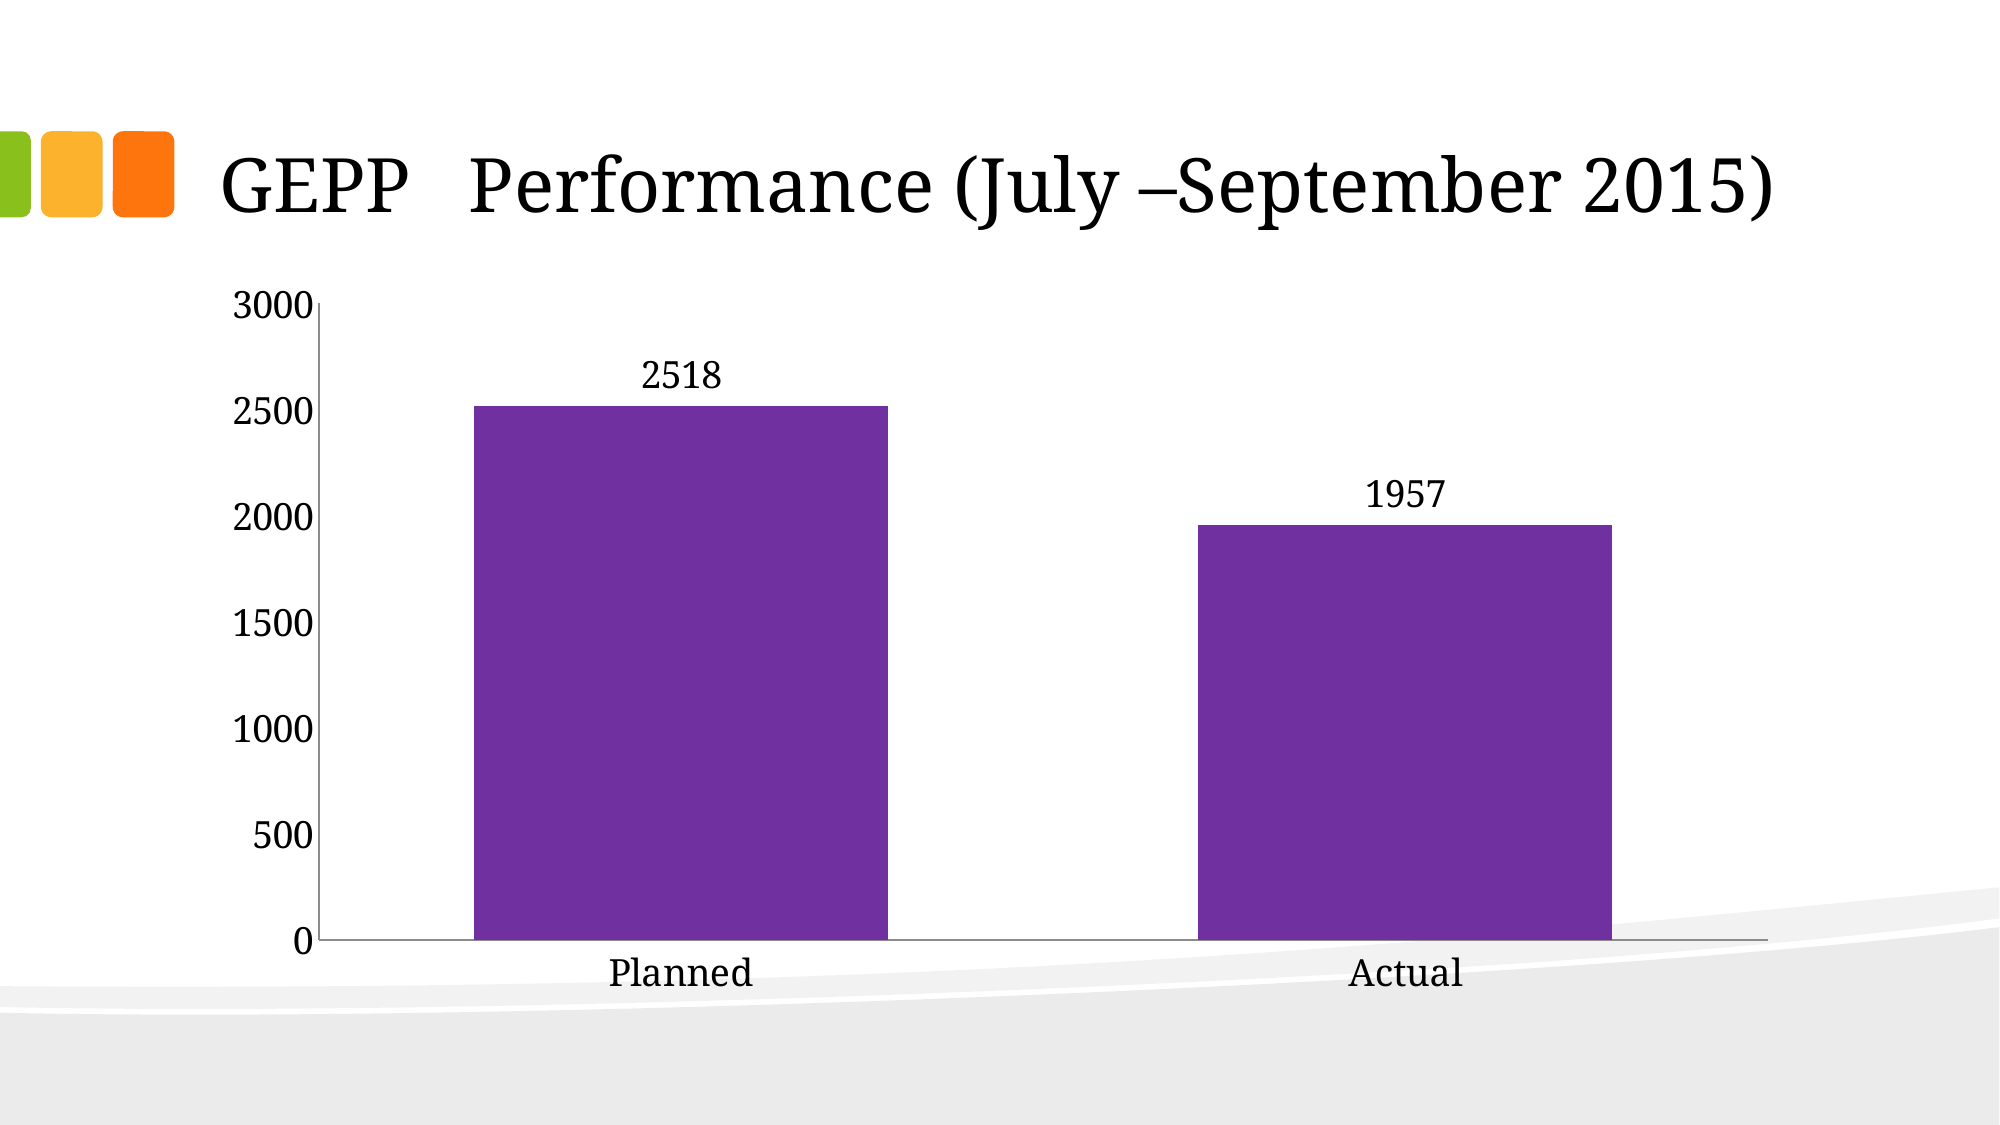

# GEPP   Performance (July –September 2015)

### Chart

| Category | Total |
|---|---|
| Planned | 2518.0 |
| Actual | 1957.0 |